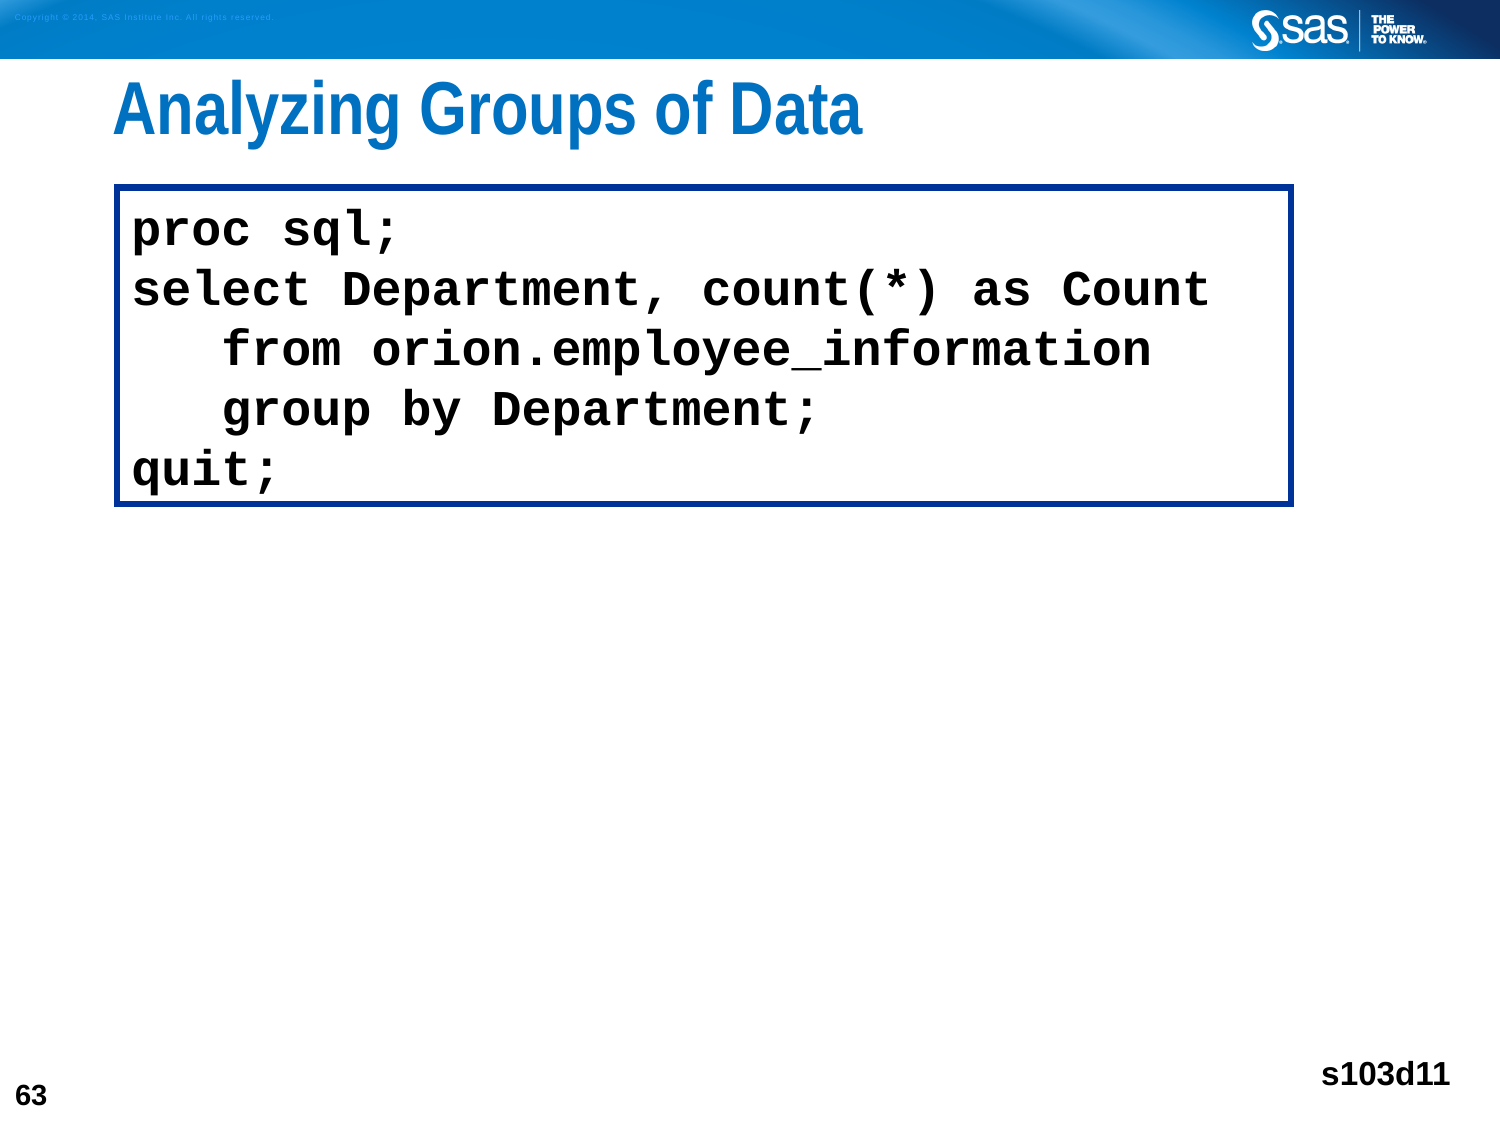

# Analyzing Groups of Data
proc sql;
select Department, count(*) as Count
   from orion.employee_information
   group by Department;
quit;

s103d11